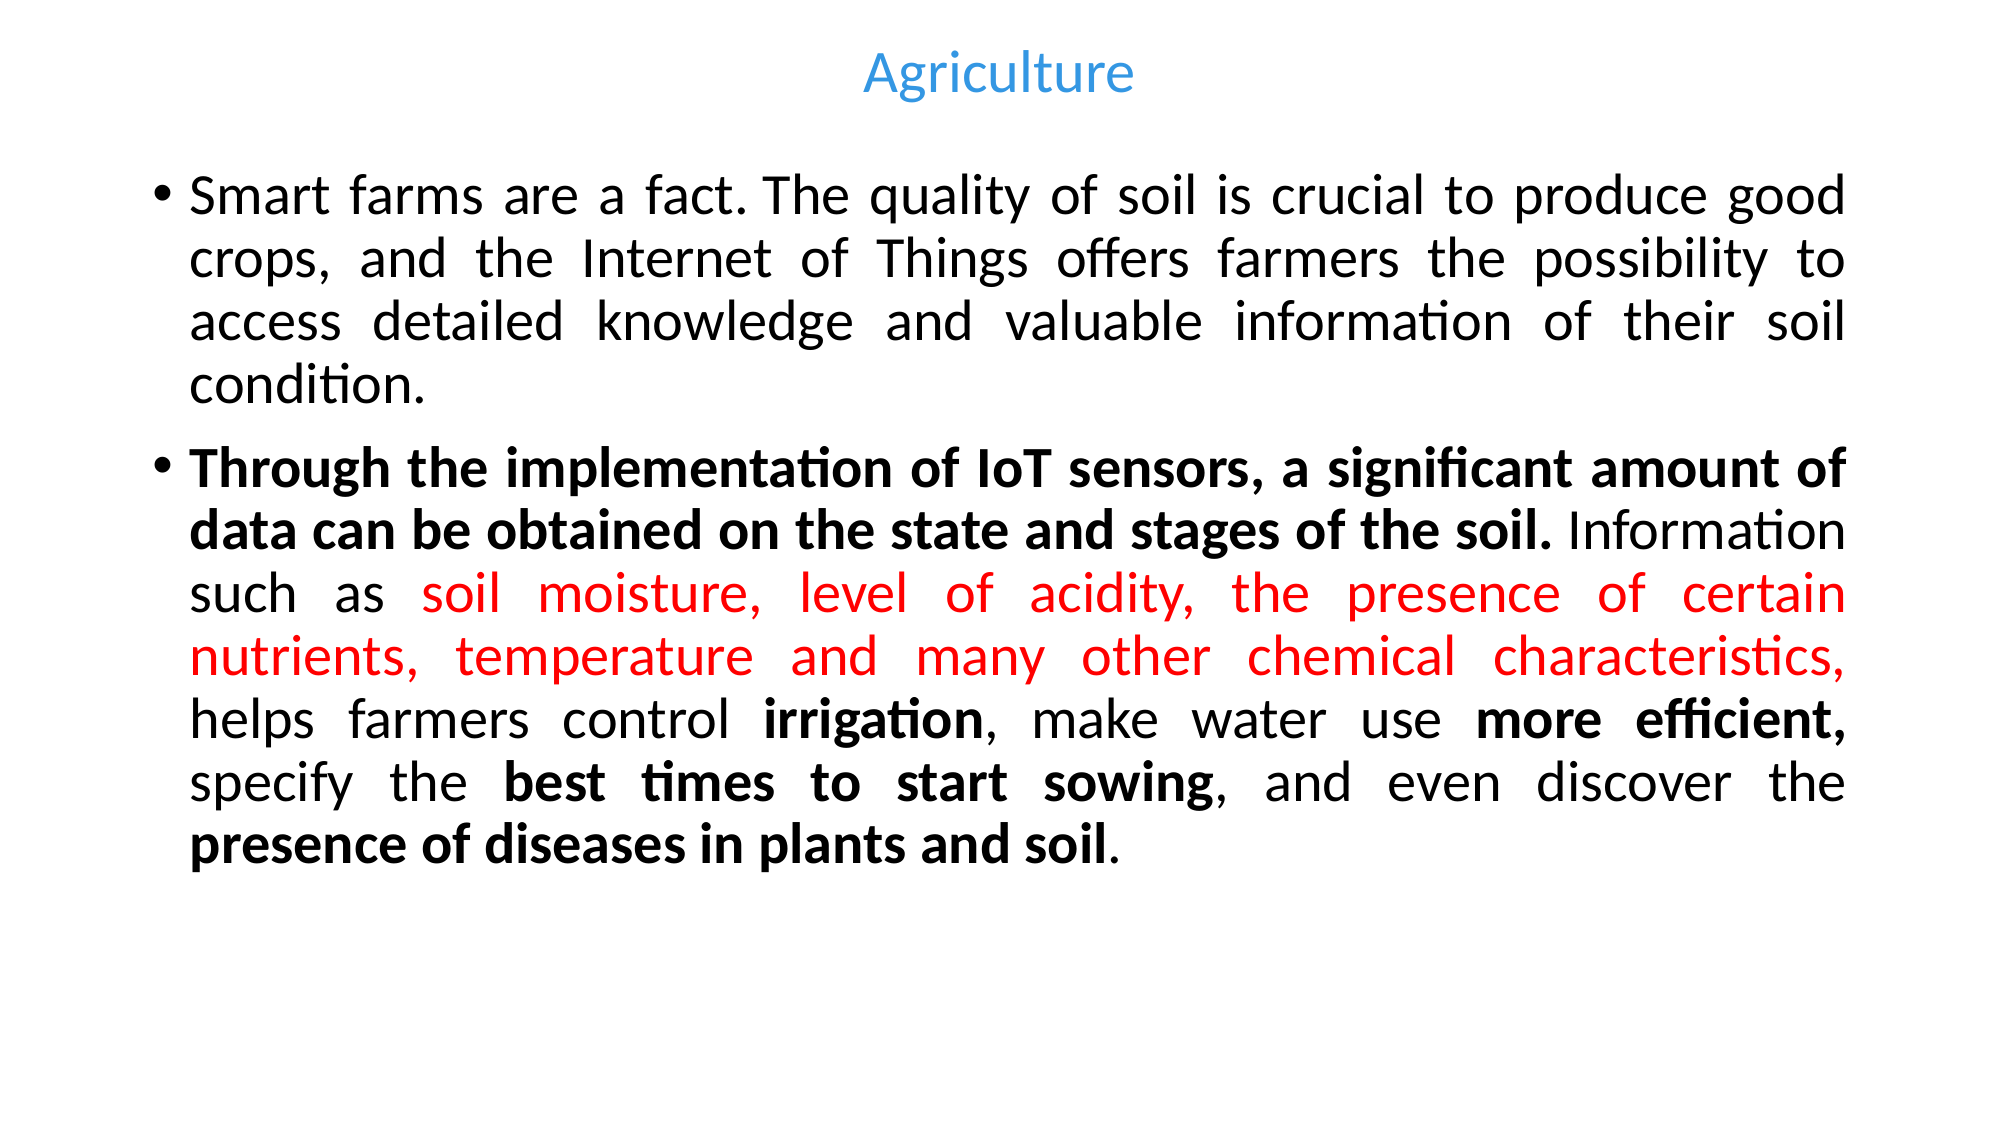

# Agriculture
Smart farms are a fact. The quality of soil is crucial to produce good crops, and the Internet of Things offers farmers the possibility to access detailed knowledge and valuable information of their soil condition.
Through the implementation of IoT sensors, a significant amount of data can be obtained on the state and stages of the soil. Information such as soil moisture, level of acidity, the presence of certain nutrients, temperature and many other chemical characteristics, helps farmers control irrigation, make water use more efficient, specify the best times to start sowing, and even discover the presence of diseases in plants and soil.